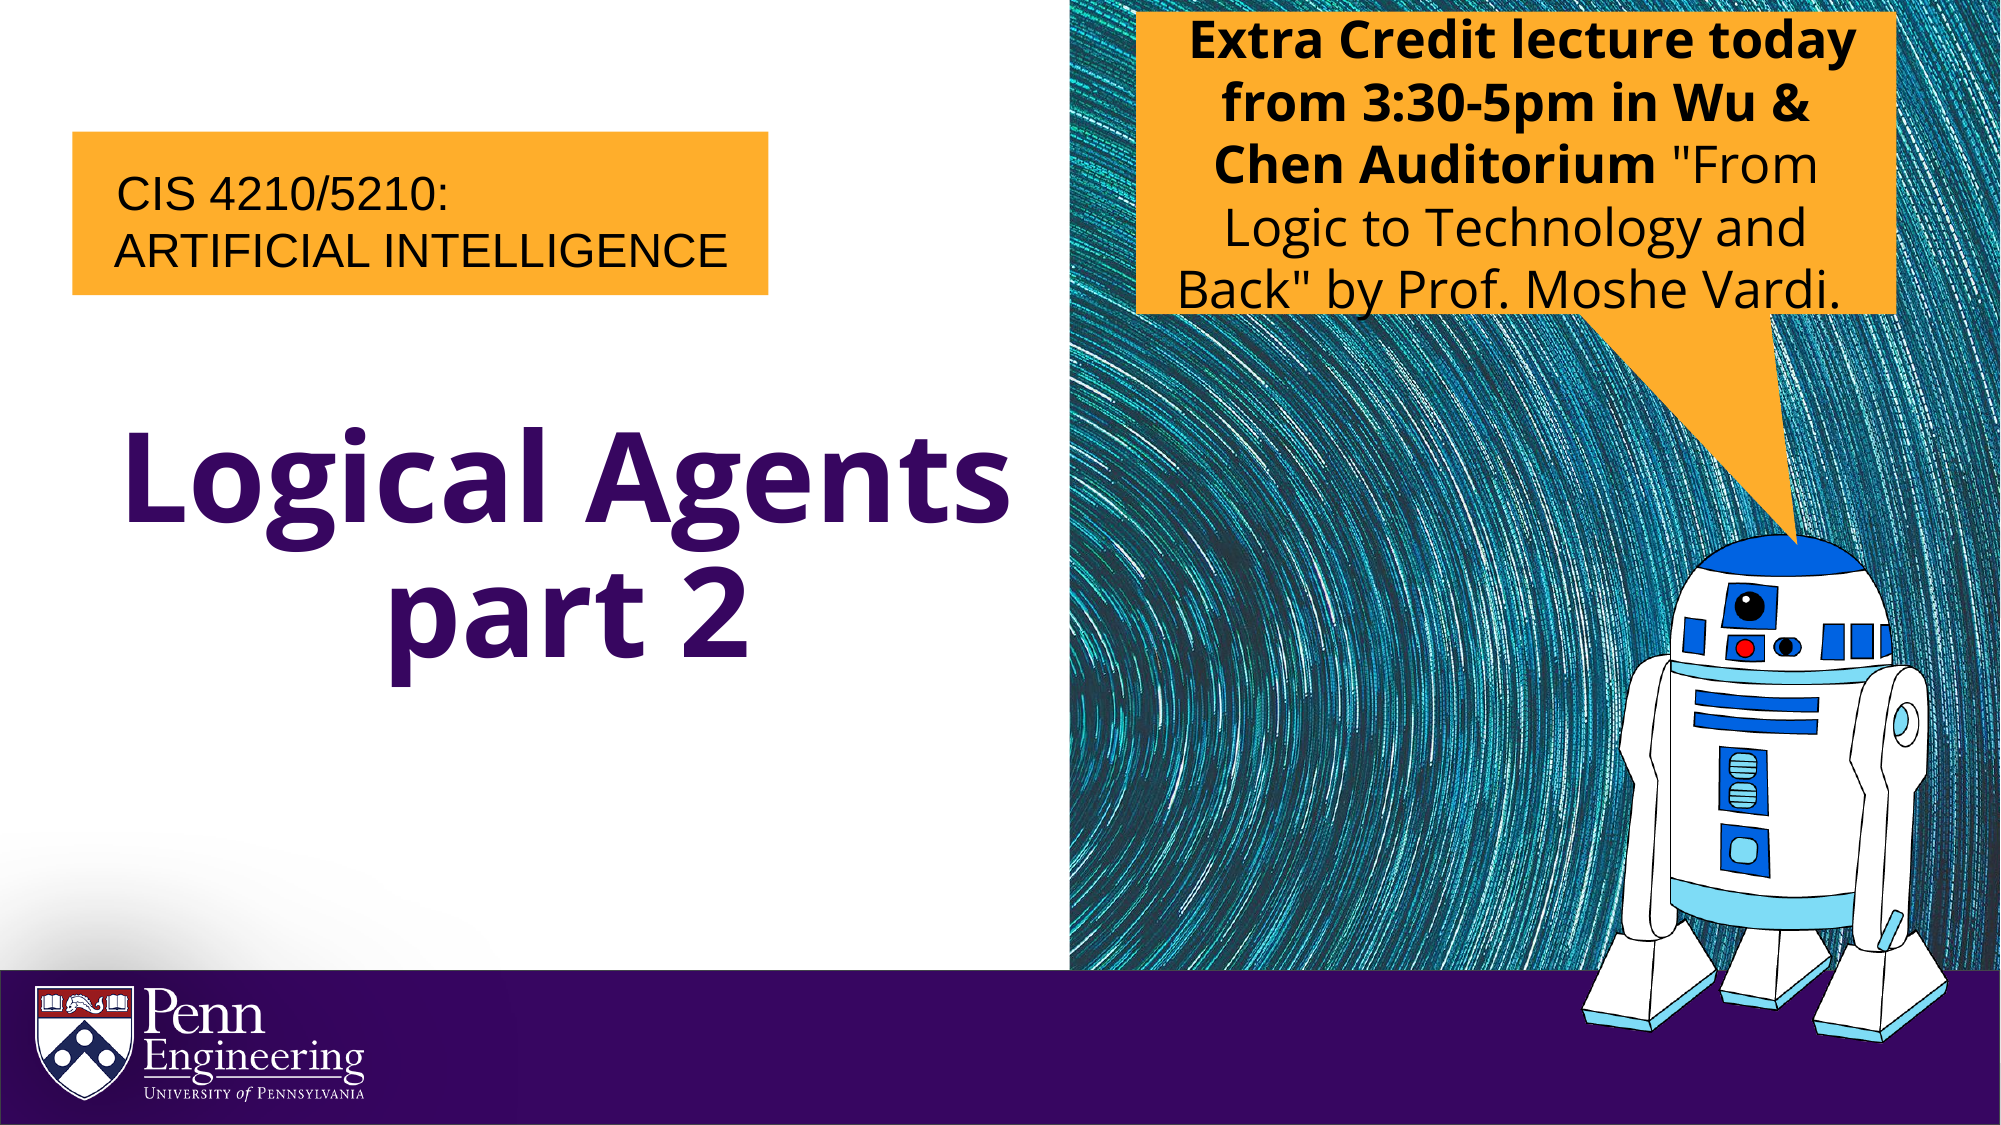

Extra Credit lecture today from 3:30-5pm in Wu & Chen Auditorium "From Logic to Technology and Back" by Prof. Moshe Vardi.
# Logical Agents part 2